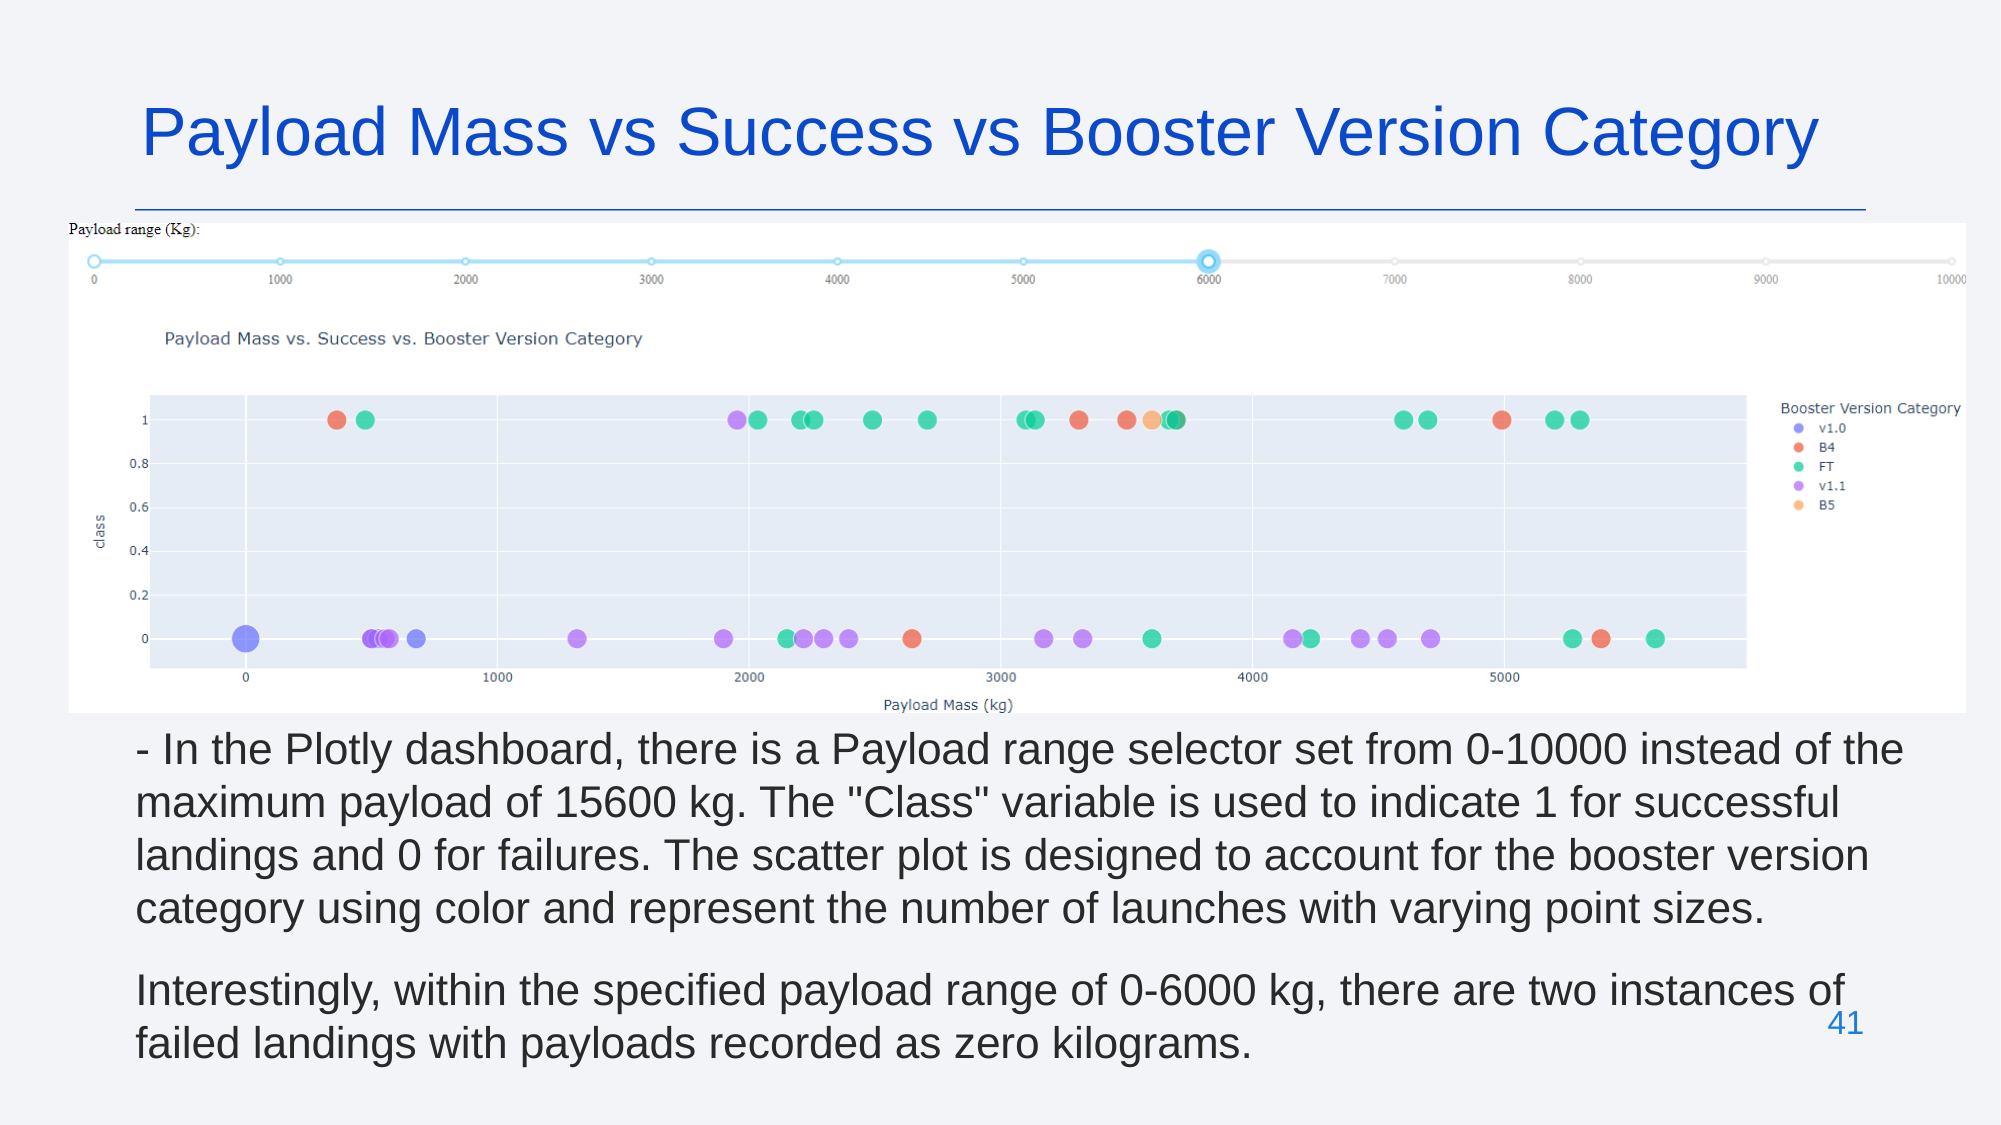

Payload Mass vs Success vs Booster Version Category

- In the Plotly dashboard, there is a Payload range selector set from 0-10000 instead of the maximum payload of 15600 kg. The "Class" variable is used to indicate 1 for successful landings and 0 for failures. The scatter plot is designed to account for the booster version category using color and represent the number of launches with varying point sizes.
Interestingly, within the specified payload range of 0-6000 kg, there are two instances of failed landings with payloads recorded as zero kilograms.
41